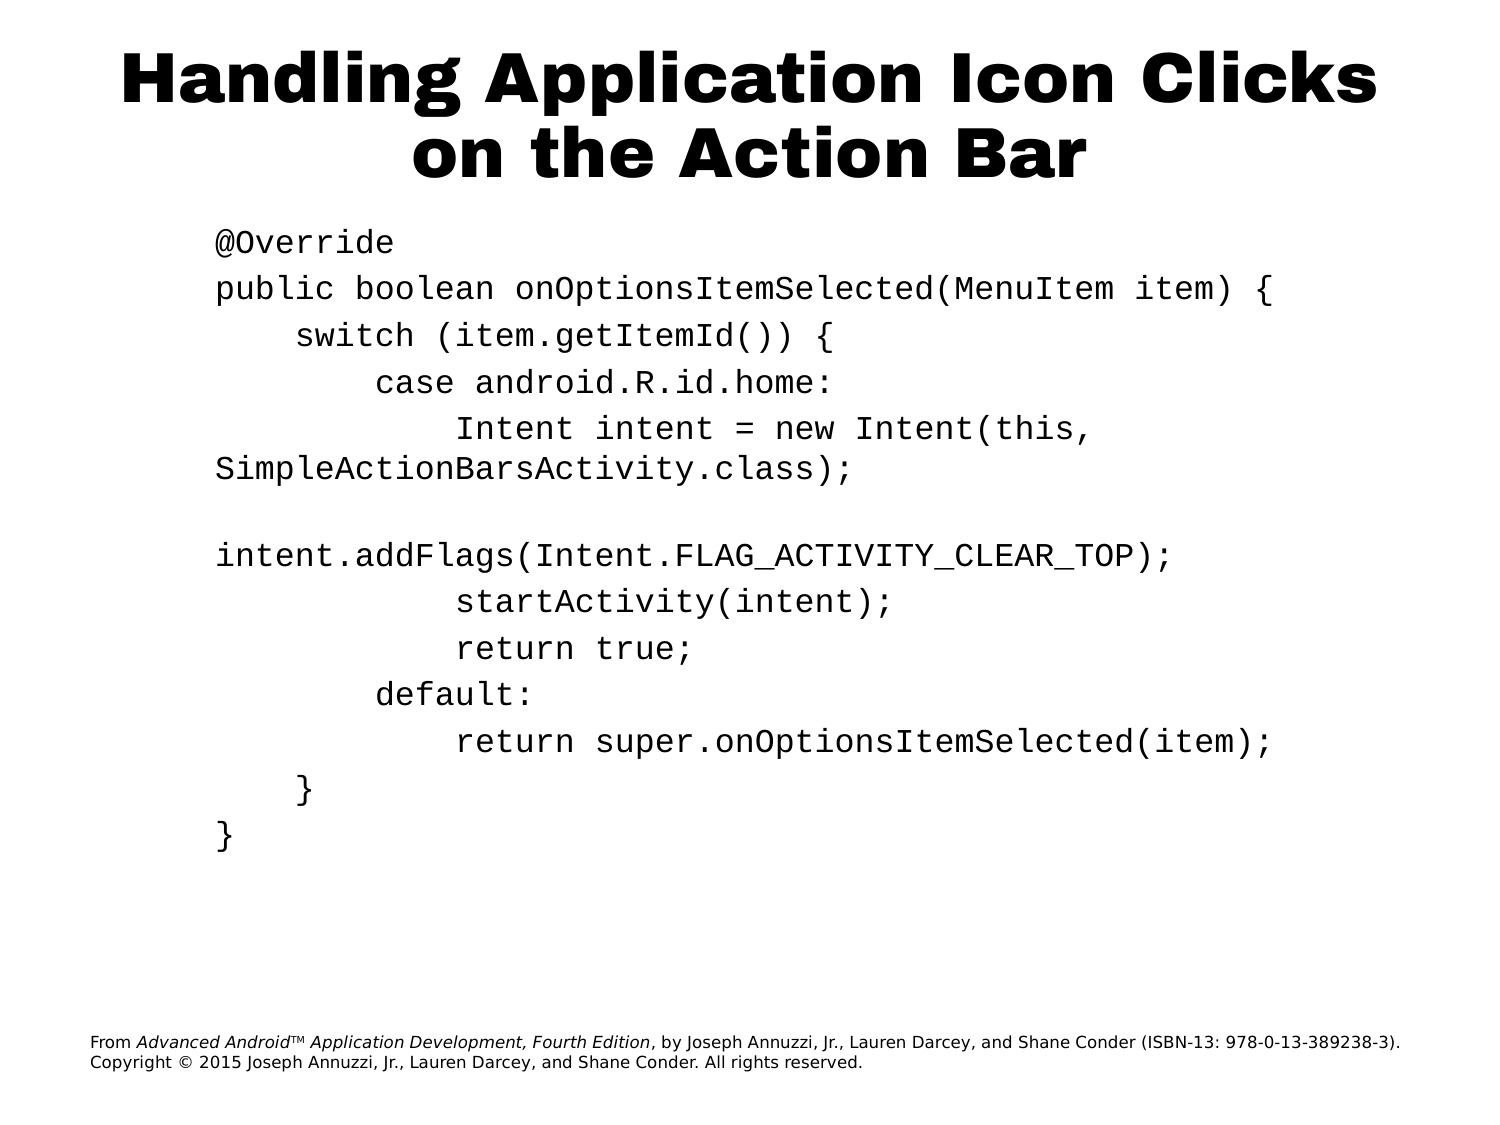

# Handling Application Icon Clicks on the Action Bar
@Override
public boolean onOptionsItemSelected(MenuItem item) {
    switch (item.getItemId()) {
        case android.R.id.home:
            Intent intent = new Intent(this, SimpleActionBarsActivity.class);
            intent.addFlags(Intent.FLAG_ACTIVITY_CLEAR_TOP);
            startActivity(intent);
            return true;
        default:
            return super.onOptionsItemSelected(item);
    }
}

From Advanced AndroidTM Application Development, Fourth Edition, by Joseph Annuzzi, Jr., Lauren Darcey, and Shane Conder (ISBN-13: 978-0-13-389238-3). Copyright © 2015 Joseph Annuzzi, Jr., Lauren Darcey, and Shane Conder. All rights reserved.